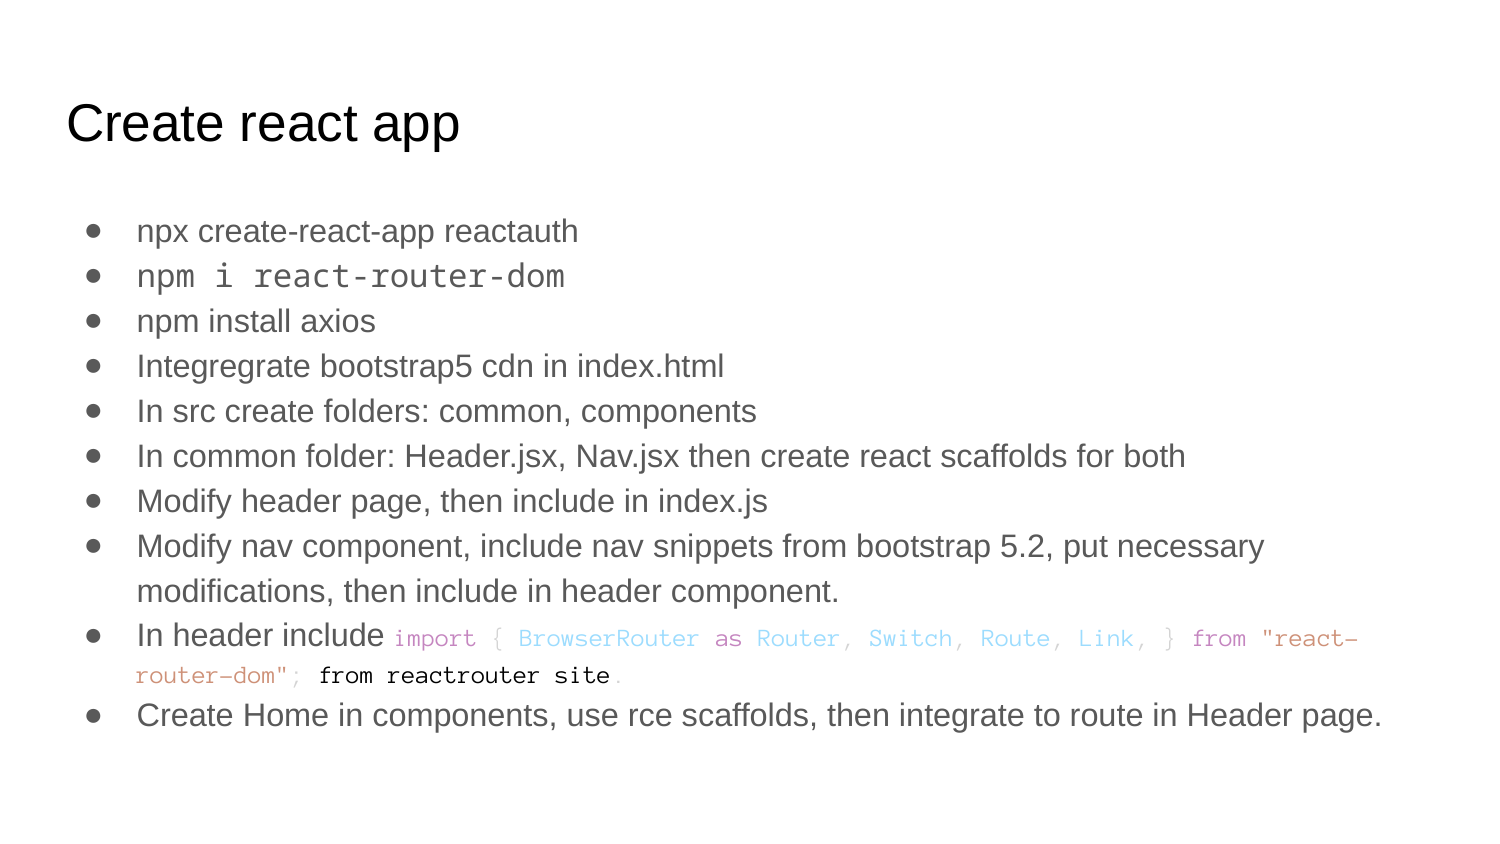

# Create react app
npx create-react-app reactauth
npm i react-router-dom
npm install axios
Integregrate bootstrap5 cdn in index.html
In src create folders: common, components
In common folder: Header.jsx, Nav.jsx then create react scaffolds for both
Modify header page, then include in index.js
Modify nav component, include nav snippets from bootstrap 5.2, put necessary modifications, then include in header component.
In header include import { BrowserRouter as Router, Switch, Route, Link, } from "react-router-dom"; from reactrouter site.
Create Home in components, use rce scaffolds, then integrate to route in Header page.